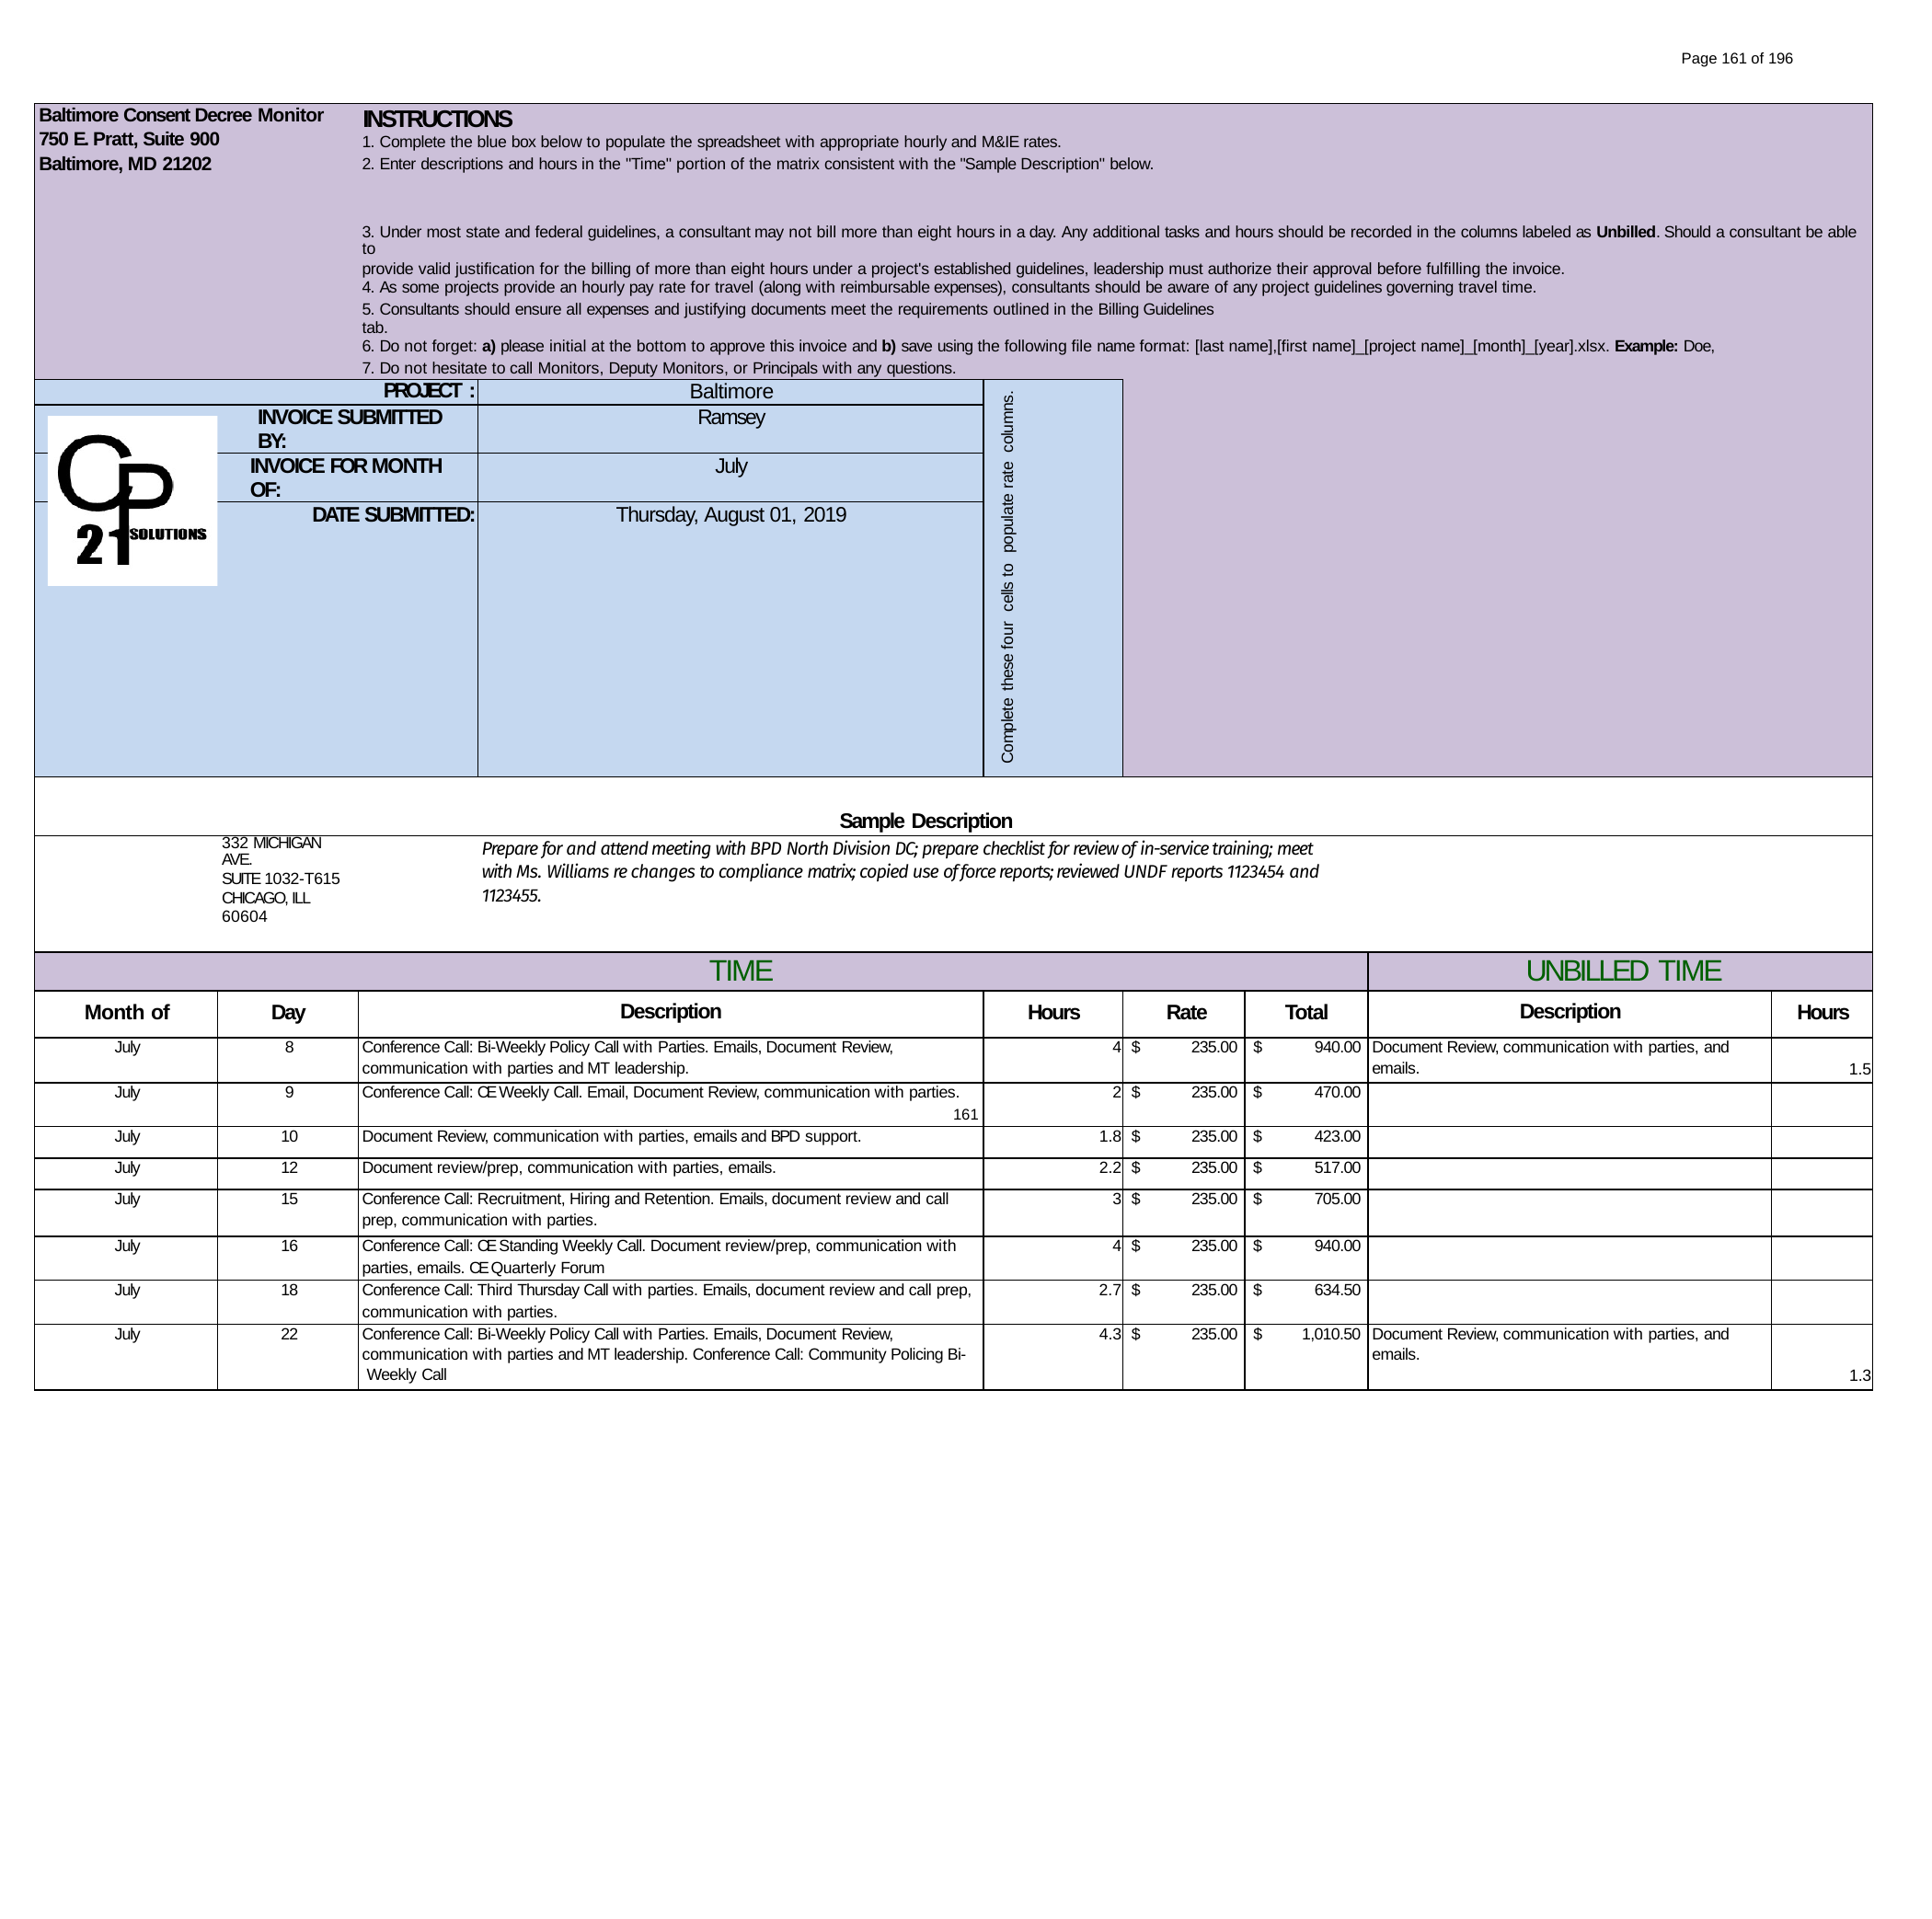

Page 161 of 196
| Baltimore Consent Decree Monitor 750 E. Pratt, Suite 900 Baltimore, MD 21202 |  | INSTRUCTIONS |  |  |  |  |  |  |
| --- | --- | --- | --- | --- | --- | --- | --- | --- |
|  |  | 1. Complete the blue box below to populate the spreadsheet with appropriate hourly and M&IE rates. |  |  |  |  |  |  |
|  |  | 2. Enter descriptions and hours in the "Time" portion of the matrix consistent with the "Sample Description" below. |  |  |  |  |  |  |
|  |  | 3. Under most state and federal guidelines, a consultant may not bill more than eight hours in a day. Any additional tasks and hours should be recorded in the columns labeled as Unbilled. Should a consultant be able to provide valid justification for the billing of more than eight hours under a project's established guidelines, leadership must authorize their approval before fulfilling the invoice. |  |  |  |  |  |  |
|  |  | 4. As some projects provide an hourly pay rate for travel (along with reimbursable expenses), consultants should be aware of any project guidelines governing travel time. |  |  |  |  |  |  |
|  |  | 5. Consultants should ensure all expenses and justifying documents meet the requirements outlined in the Billing Guidelines tab. |  |  |  |  |  |  |
|  |  | 6. Do not forget: a) please initial at the bottom to approve this invoice and b) save using the following file name format: [last name],[first name]\_[project name]\_[month]\_[year].xlsx. Example: Doe, |  |  |  |  |  |  |
|  |  | 7. Do not hesitate to call Monitors, Deputy Monitors, or Principals with any questions. |  |  |  |  |  |  |
| PROJECT : |  |  | Baltimore | Complete these four cells to populate rate columns. |  |  |  |  |
| INVOICE SUBMITTED BY: |  |  | Ramsey |  |  |  |  |  |
| INVOICE FOR MONTH OF: |  |  | July |  |  |  |  |  |
| DATE SUBMITTED: |  |  | Thursday, August 01, 2019 |  |  |  |  |  |
|  |  |  | Sample Description |  |  |  |  |  |
|  | 332 MICHIGAN AVE. SUITE 1032-T615 CHICAGO, ILL 60604 |  | Prepare for and attend meeting with BPD North Division DC; prepare checklist for review of in-service training; meet with Ms. Williams re changes to compliance matrix; copied use of force reports; reviewed UNDF reports 1123454 and 1123455. |  |  |  |  |  |
| TIME |  |  |  |  |  |  | UNBILLED TIME |  |
| Month of | Day | Description |  | Hours | Rate | Total | Description | Hours |
| July | 8 | Conference Call: Bi-Weekly Policy Call with Parties. Emails, Document Review, communication with parties and MT leadership. |  | 4 | $ 235.00 | $ 940.00 | Document Review, communication with parties, and emails. | 1.5 |
| July | 9 | Conference Call: CE Weekly Call. Email, Document Review, communication with parties. |  | 2 | $ 235.00 | $ 470.00 |  |  |
| July | 10 | Document Review, communication with parties, emails and BPD support. |  | 1.8 | $ 235.00 | $ 423.00 |  |  |
| July | 12 | Document review/prep, communication with parties, emails. |  | 2.2 | $ 235.00 | $ 517.00 |  |  |
| July | 15 | Conference Call: Recruitment, Hiring and Retention. Emails, document review and call prep, communication with parties. |  | 3 | $ 235.00 | $ 705.00 |  |  |
| July | 16 | Conference Call: CE Standing Weekly Call. Document review/prep, communication with parties, emails. CE Quarterly Forum |  | 4 | $ 235.00 | $ 940.00 |  |  |
| July | 18 | Conference Call: Third Thursday Call with parties. Emails, document review and call prep, communication with parties. |  | 2.7 | $ 235.00 | $ 634.50 |  |  |
| July | 22 | Conference Call: Bi-Weekly Policy Call with Parties. Emails, Document Review, communication with parties and MT leadership. Conference Call: Community Policing Bi- Weekly Call |  | 4.3 | $ 235.00 | $ 1,010.50 | Document Review, communication with parties, and emails. | 1.3 |

161